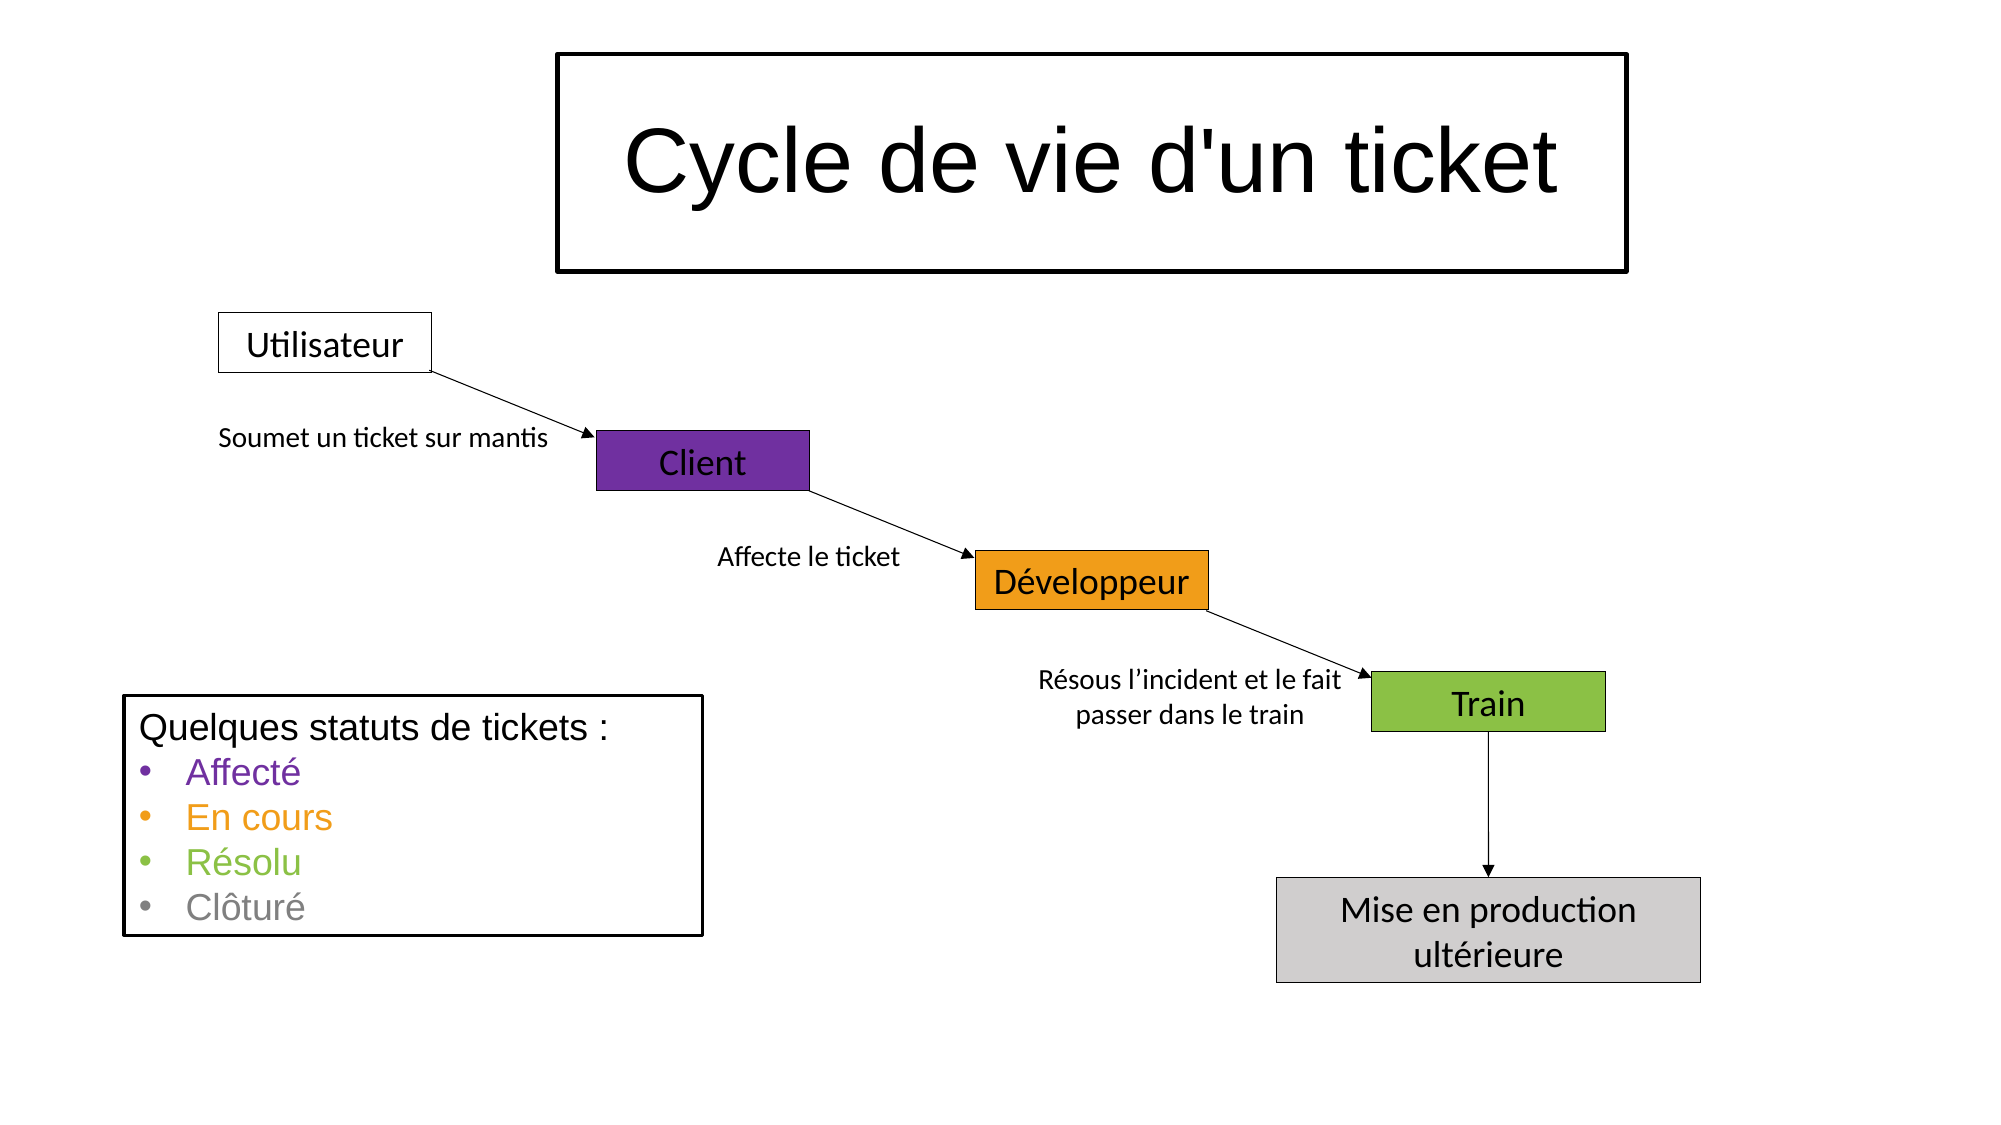

# Cycle de vie d'un ticket
Utilisateur
Soumet un ticket sur mantis
Client
Affecte le ticket
Développeur
Résous l’incident et le fait passer dans le train
Train
Quelques statuts de tickets :
Affecté
En cours
Résolu
Clôturé
Mise en production ultérieure